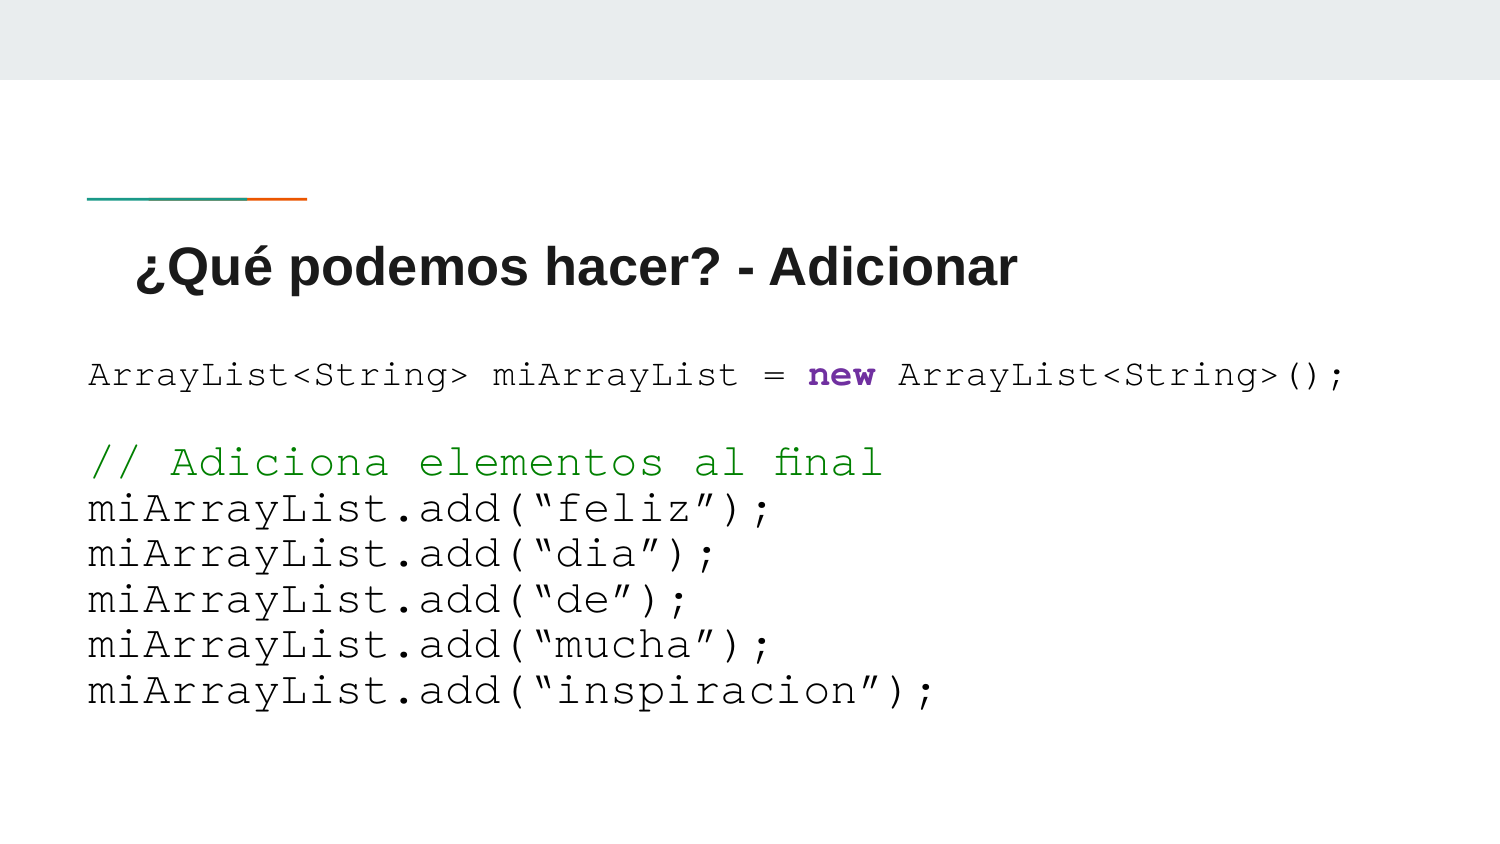

# ¿Qué podemos hacer? - Adicionar
ArrayList<String> miArrayList = new ArrayList<String>();

// Adiciona elementos al final
miArrayList.add(“feliz”);
miArrayList.add(“dia”);
miArrayList.add(“de”);
miArrayList.add(“mucha”);
miArrayList.add(“inspiracion”);